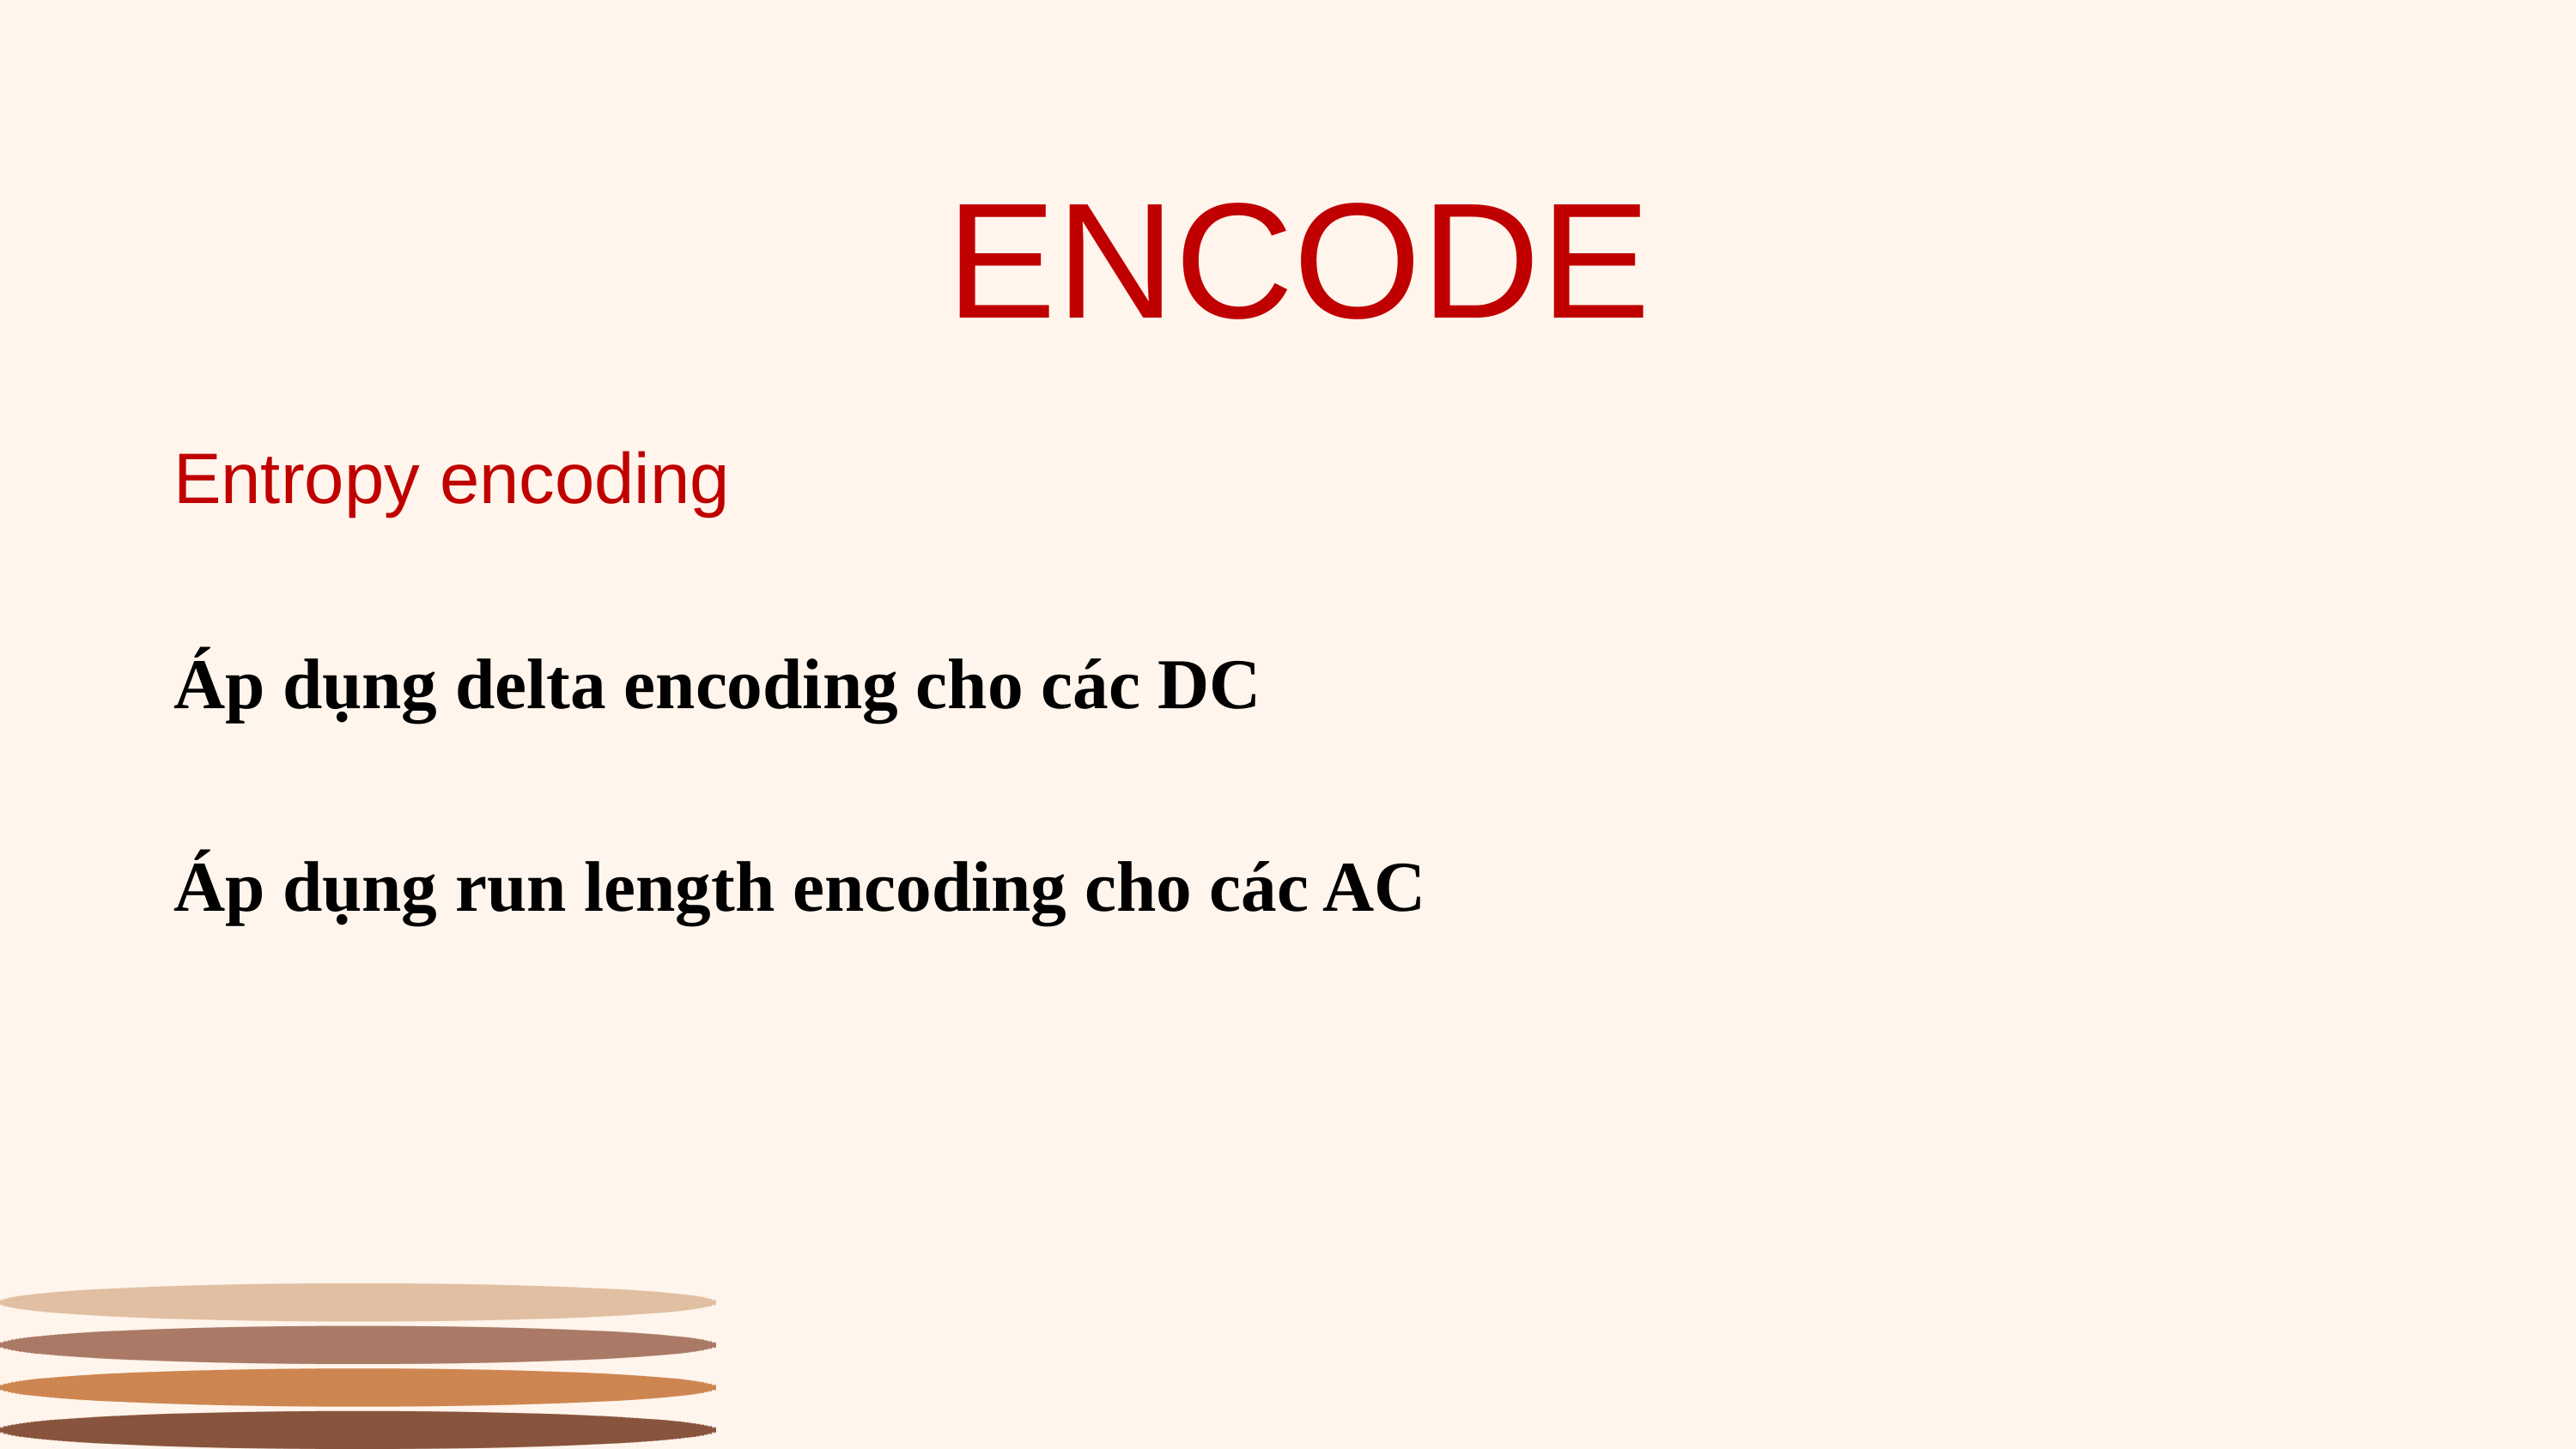

ENCODE
Entropy encoding
Áp dụng delta encoding cho các DC
Áp dụng run length encoding cho các AC